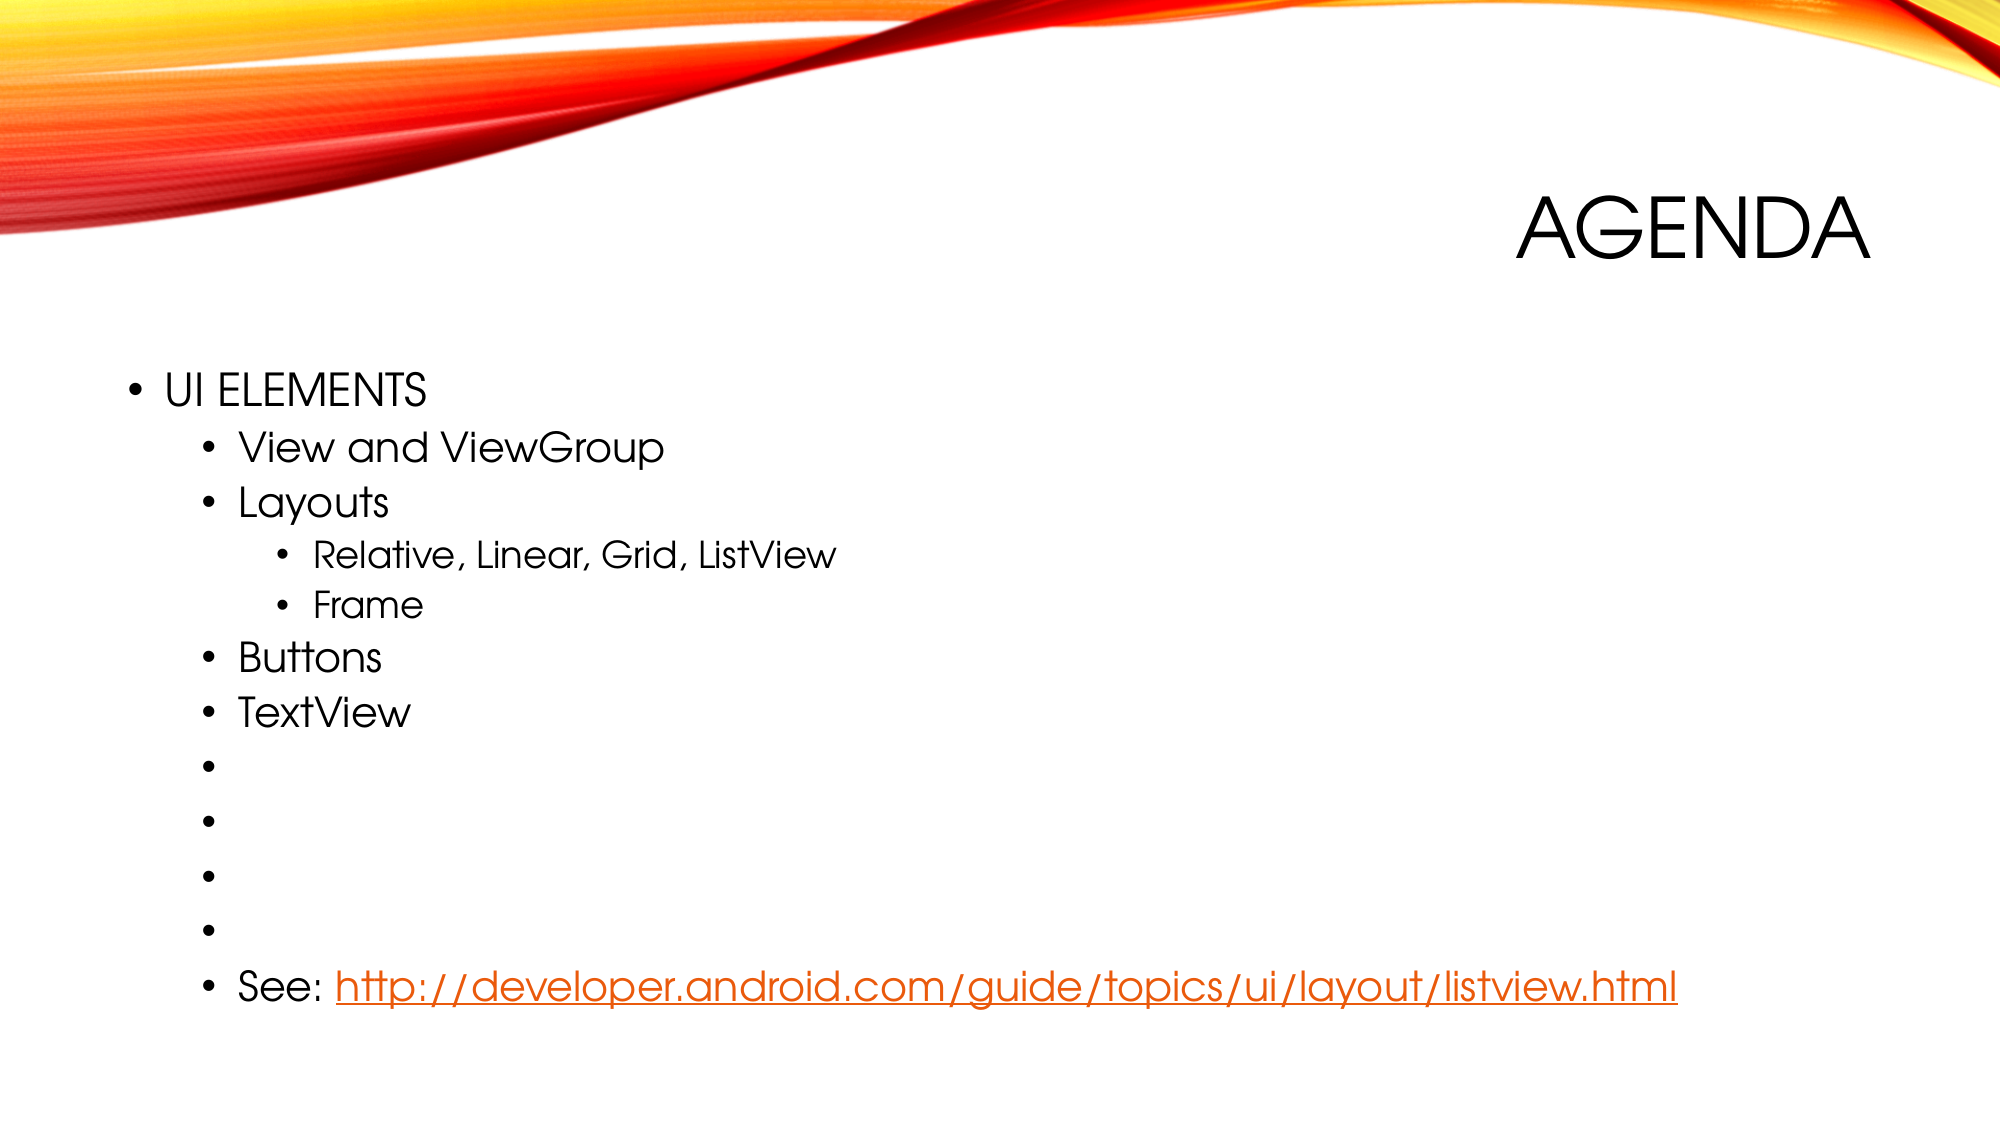

# AGENDA
UI ELEMENTS
View and ViewGroup
Layouts
Relative, Linear, Grid, ListView
Frame
Buttons
TextView

See: http://developer.android.com/guide/topics/ui/layout/listview.html